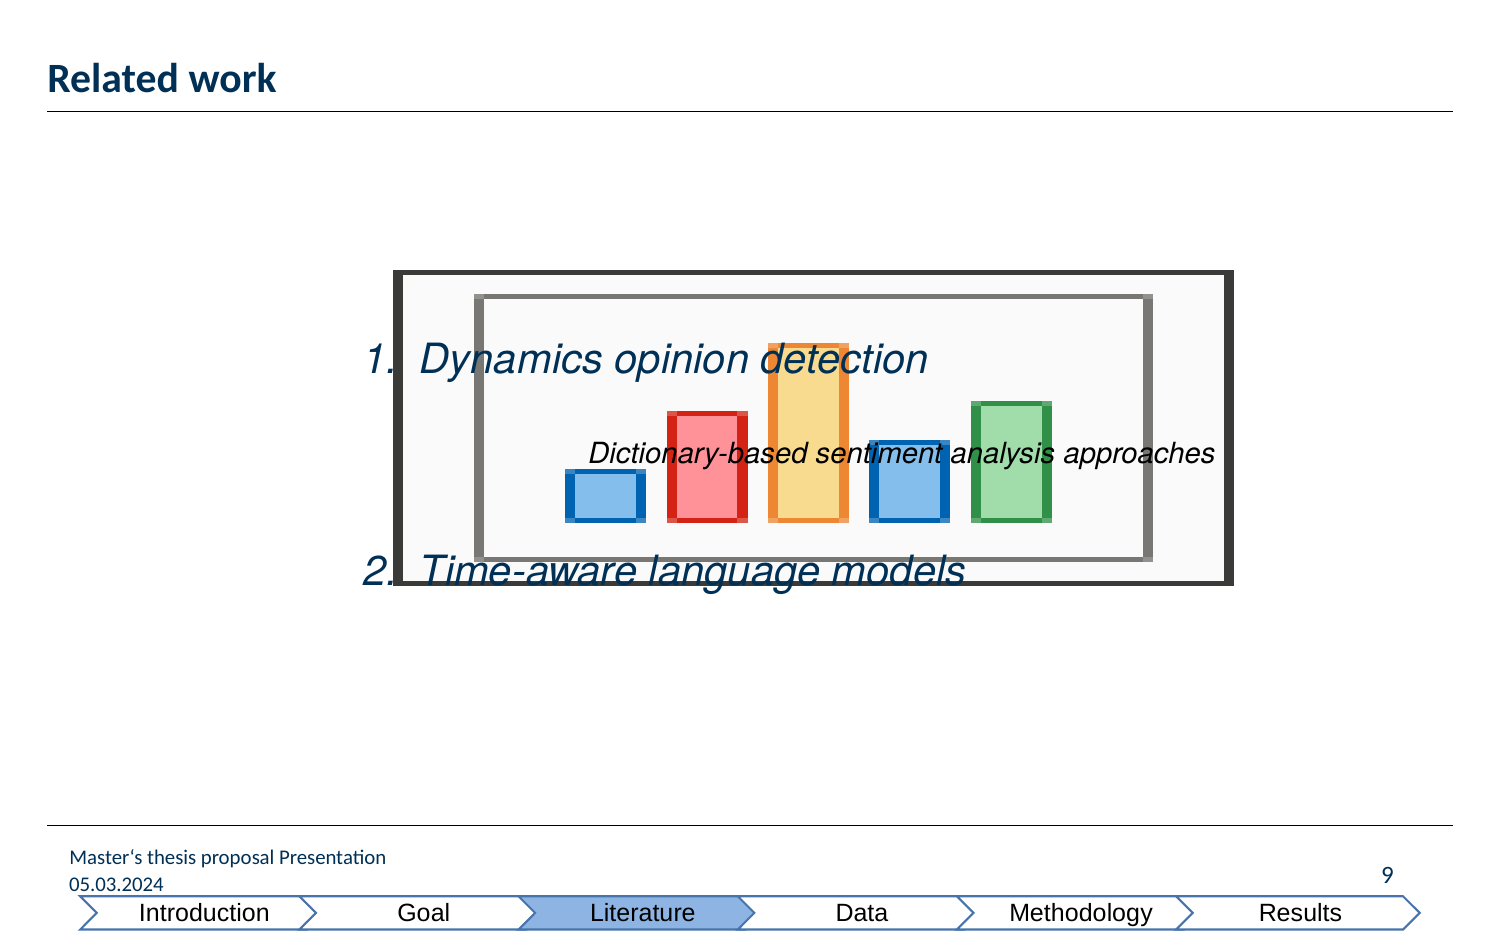

# Related work
Dynamics opinion detection
	Dictionary-based sentiment analysis approaches
Time-aware language models

Introduction
Goal
Literature
Data
Methodology
Results